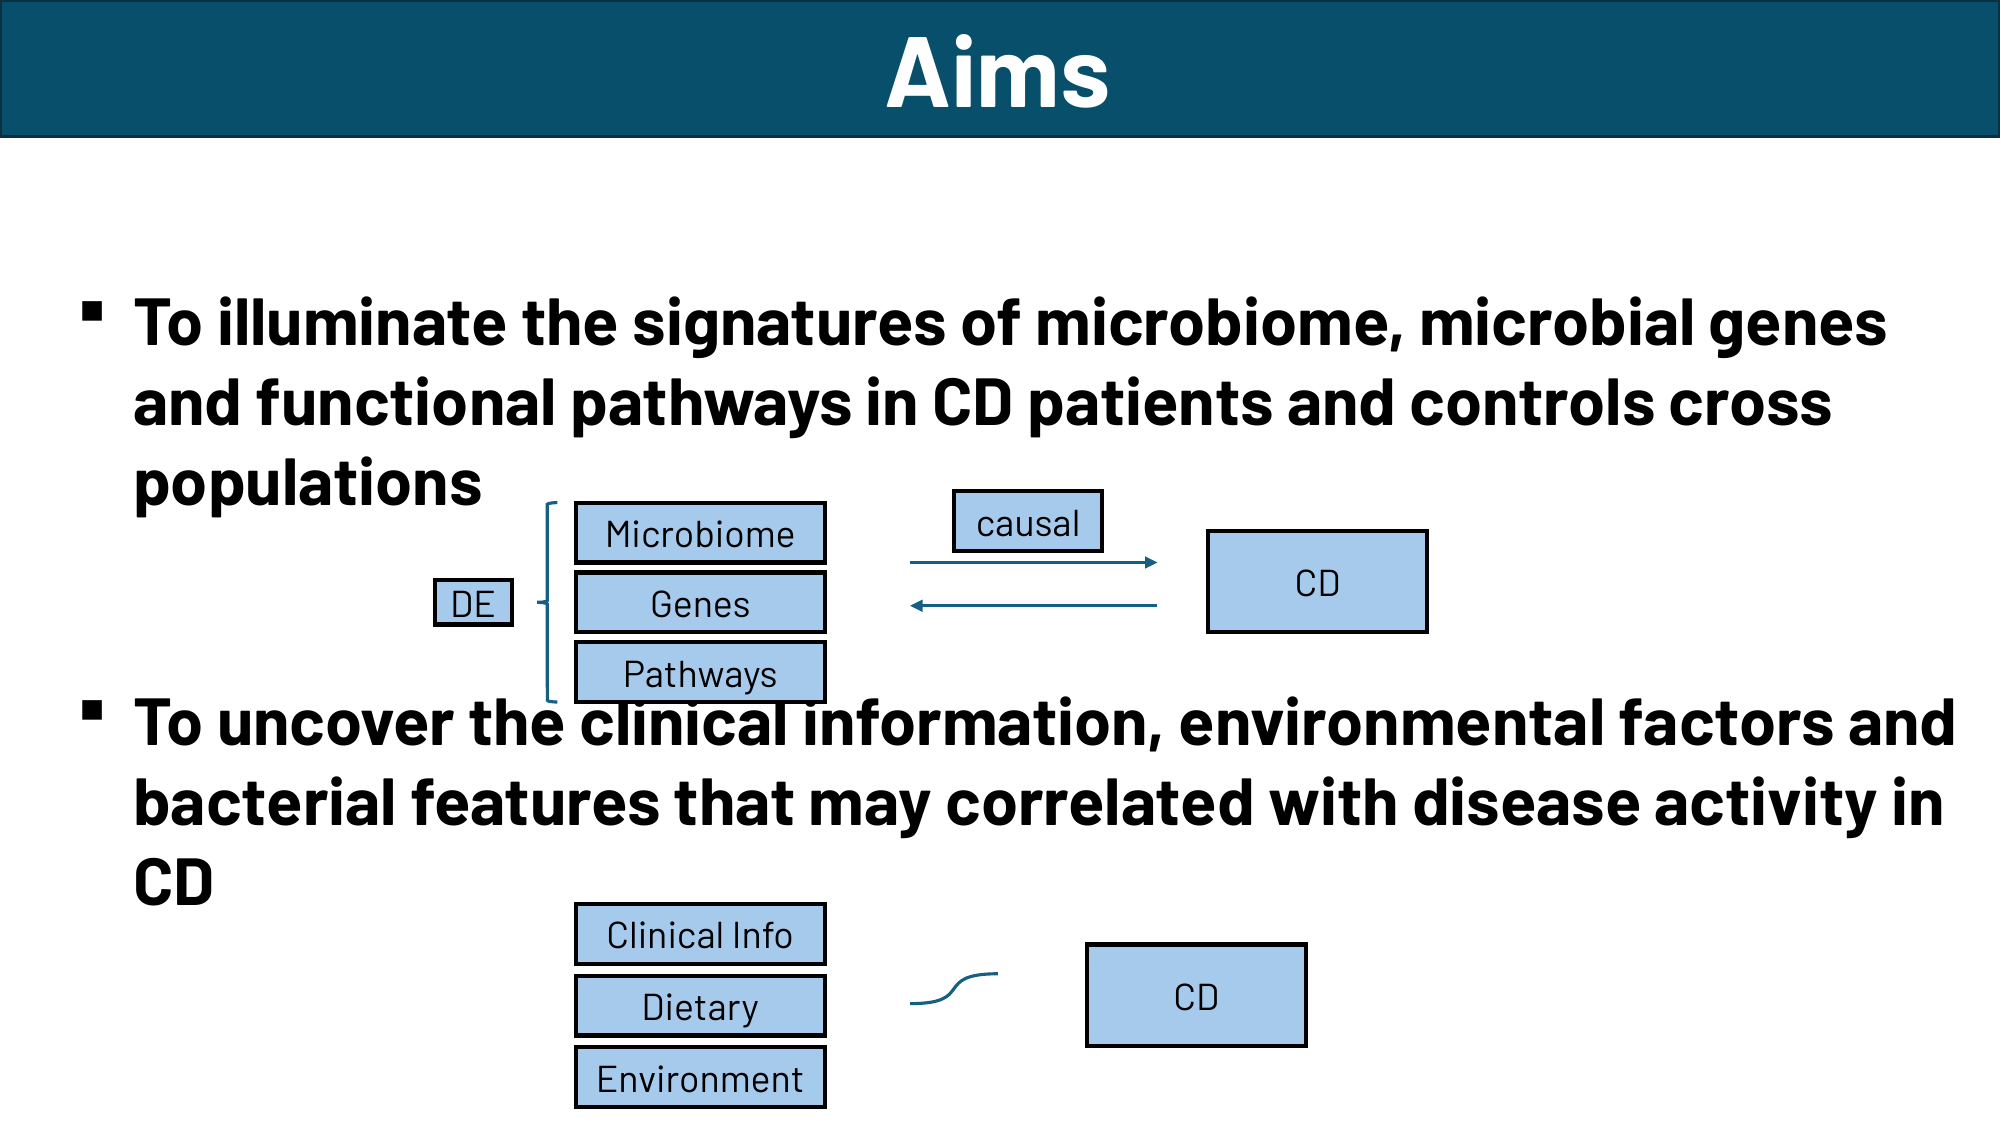

Aims
To illuminate the signatures of microbiome, microbial genes and functional pathways in CD patients and controls cross populations

To uncover the clinical information, environmental factors and bacterial features that may correlated with disease activity in CD
causal

Microbiome
CD
Genes
DE
Pathways
Clinical Info
CD
Dietary
Environment